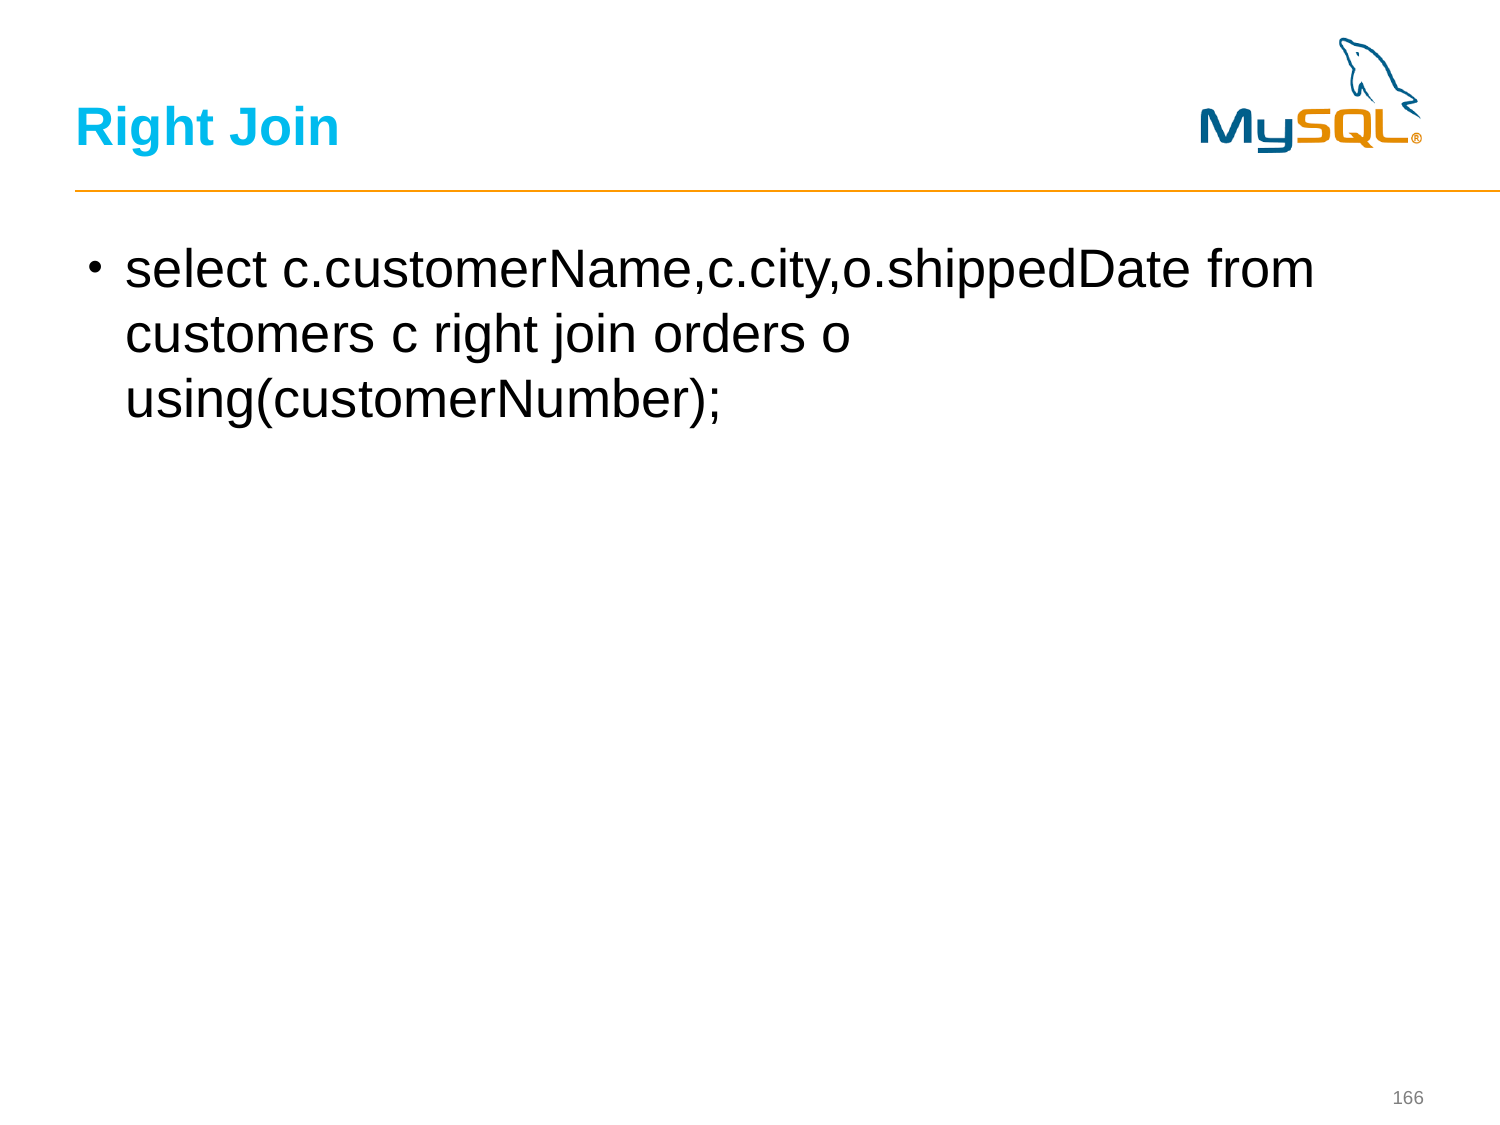

# Right Join
select c.customerName,c.city,o.shippedDate from customers c right join orders o using(customerNumber);